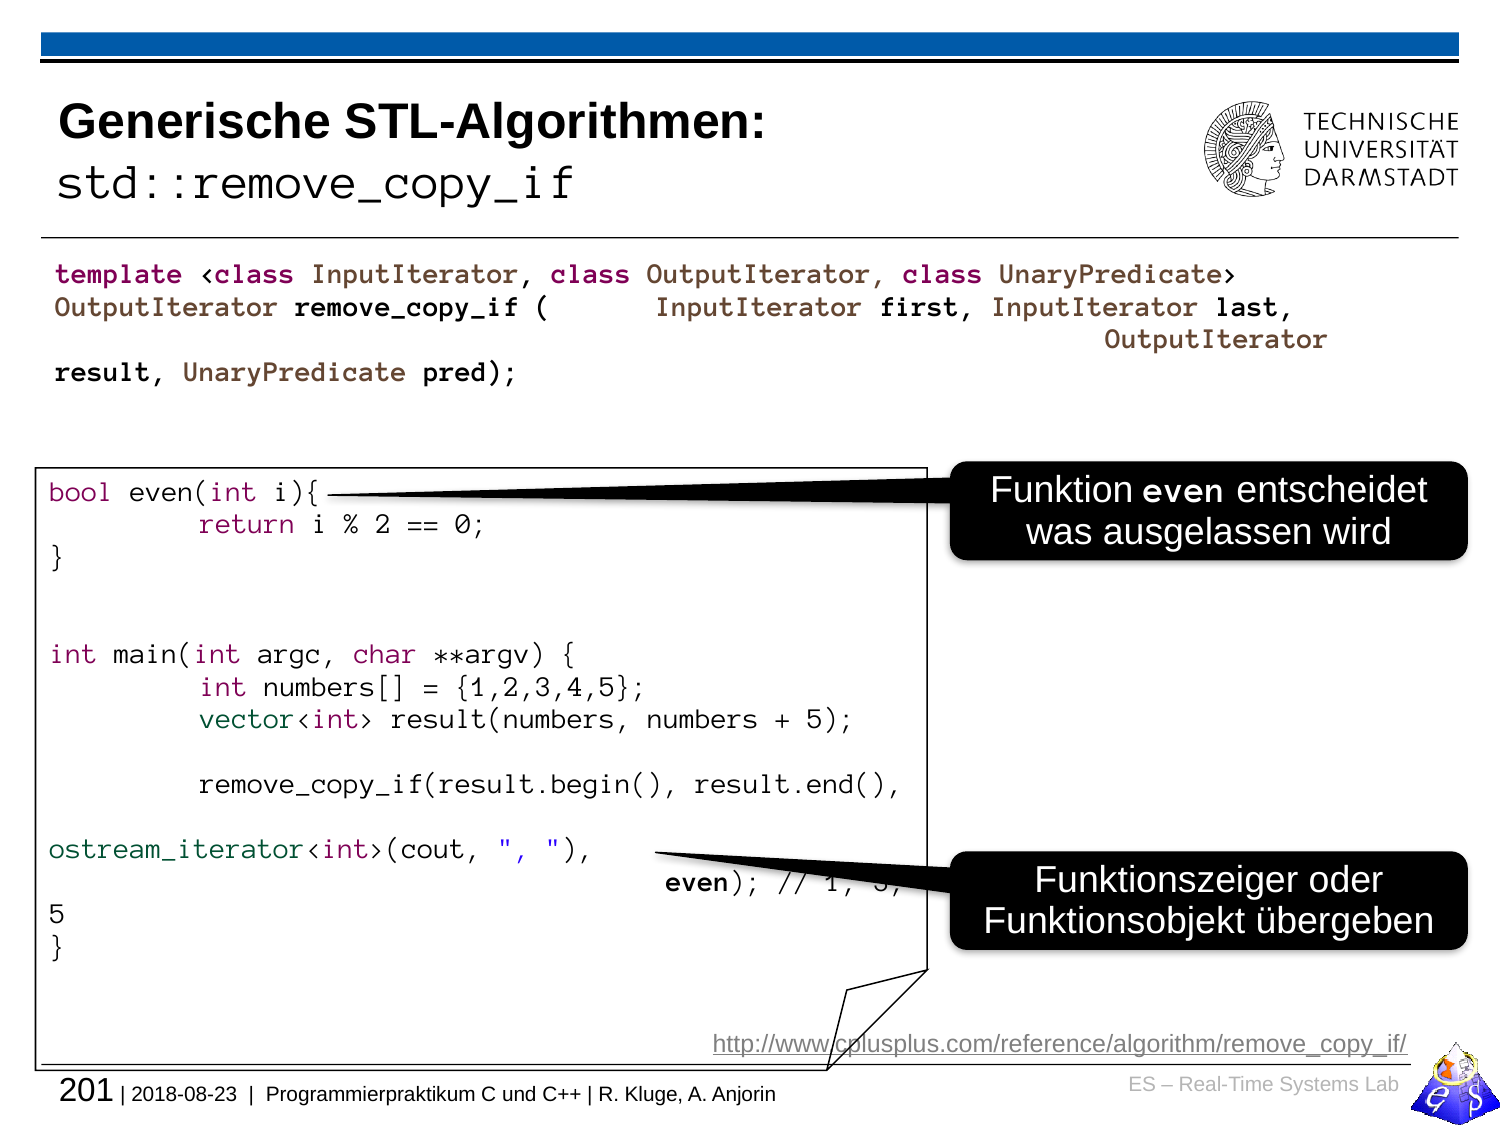

# Generische STL-Algorithmen:  std::remove_copy_if
template <class InputIterator, class OutputIterator, class UnaryPredicate>
OutputIterator remove_copy_if (	InputIterator first, InputIterator last,
						 	OutputIterator result, UnaryPredicate pred);
Funktion even entscheidet was ausgelassen wird
bool even(int i){
	return i % 2 == 0;
}

int main(int argc, char **argv) {
	int numbers[] = {1,2,3,4,5};
	vector<int> result(numbers, numbers + 5);

	remove_copy_if(result.begin(), result.end(),
				 ostream_iterator<int>(cout, ", "),
				 even); // 1, 3, 5
}
Funktionszeiger oder Funktionsobjekt übergeben
http://www.cplusplus.com/reference/algorithm/remove_copy_if/